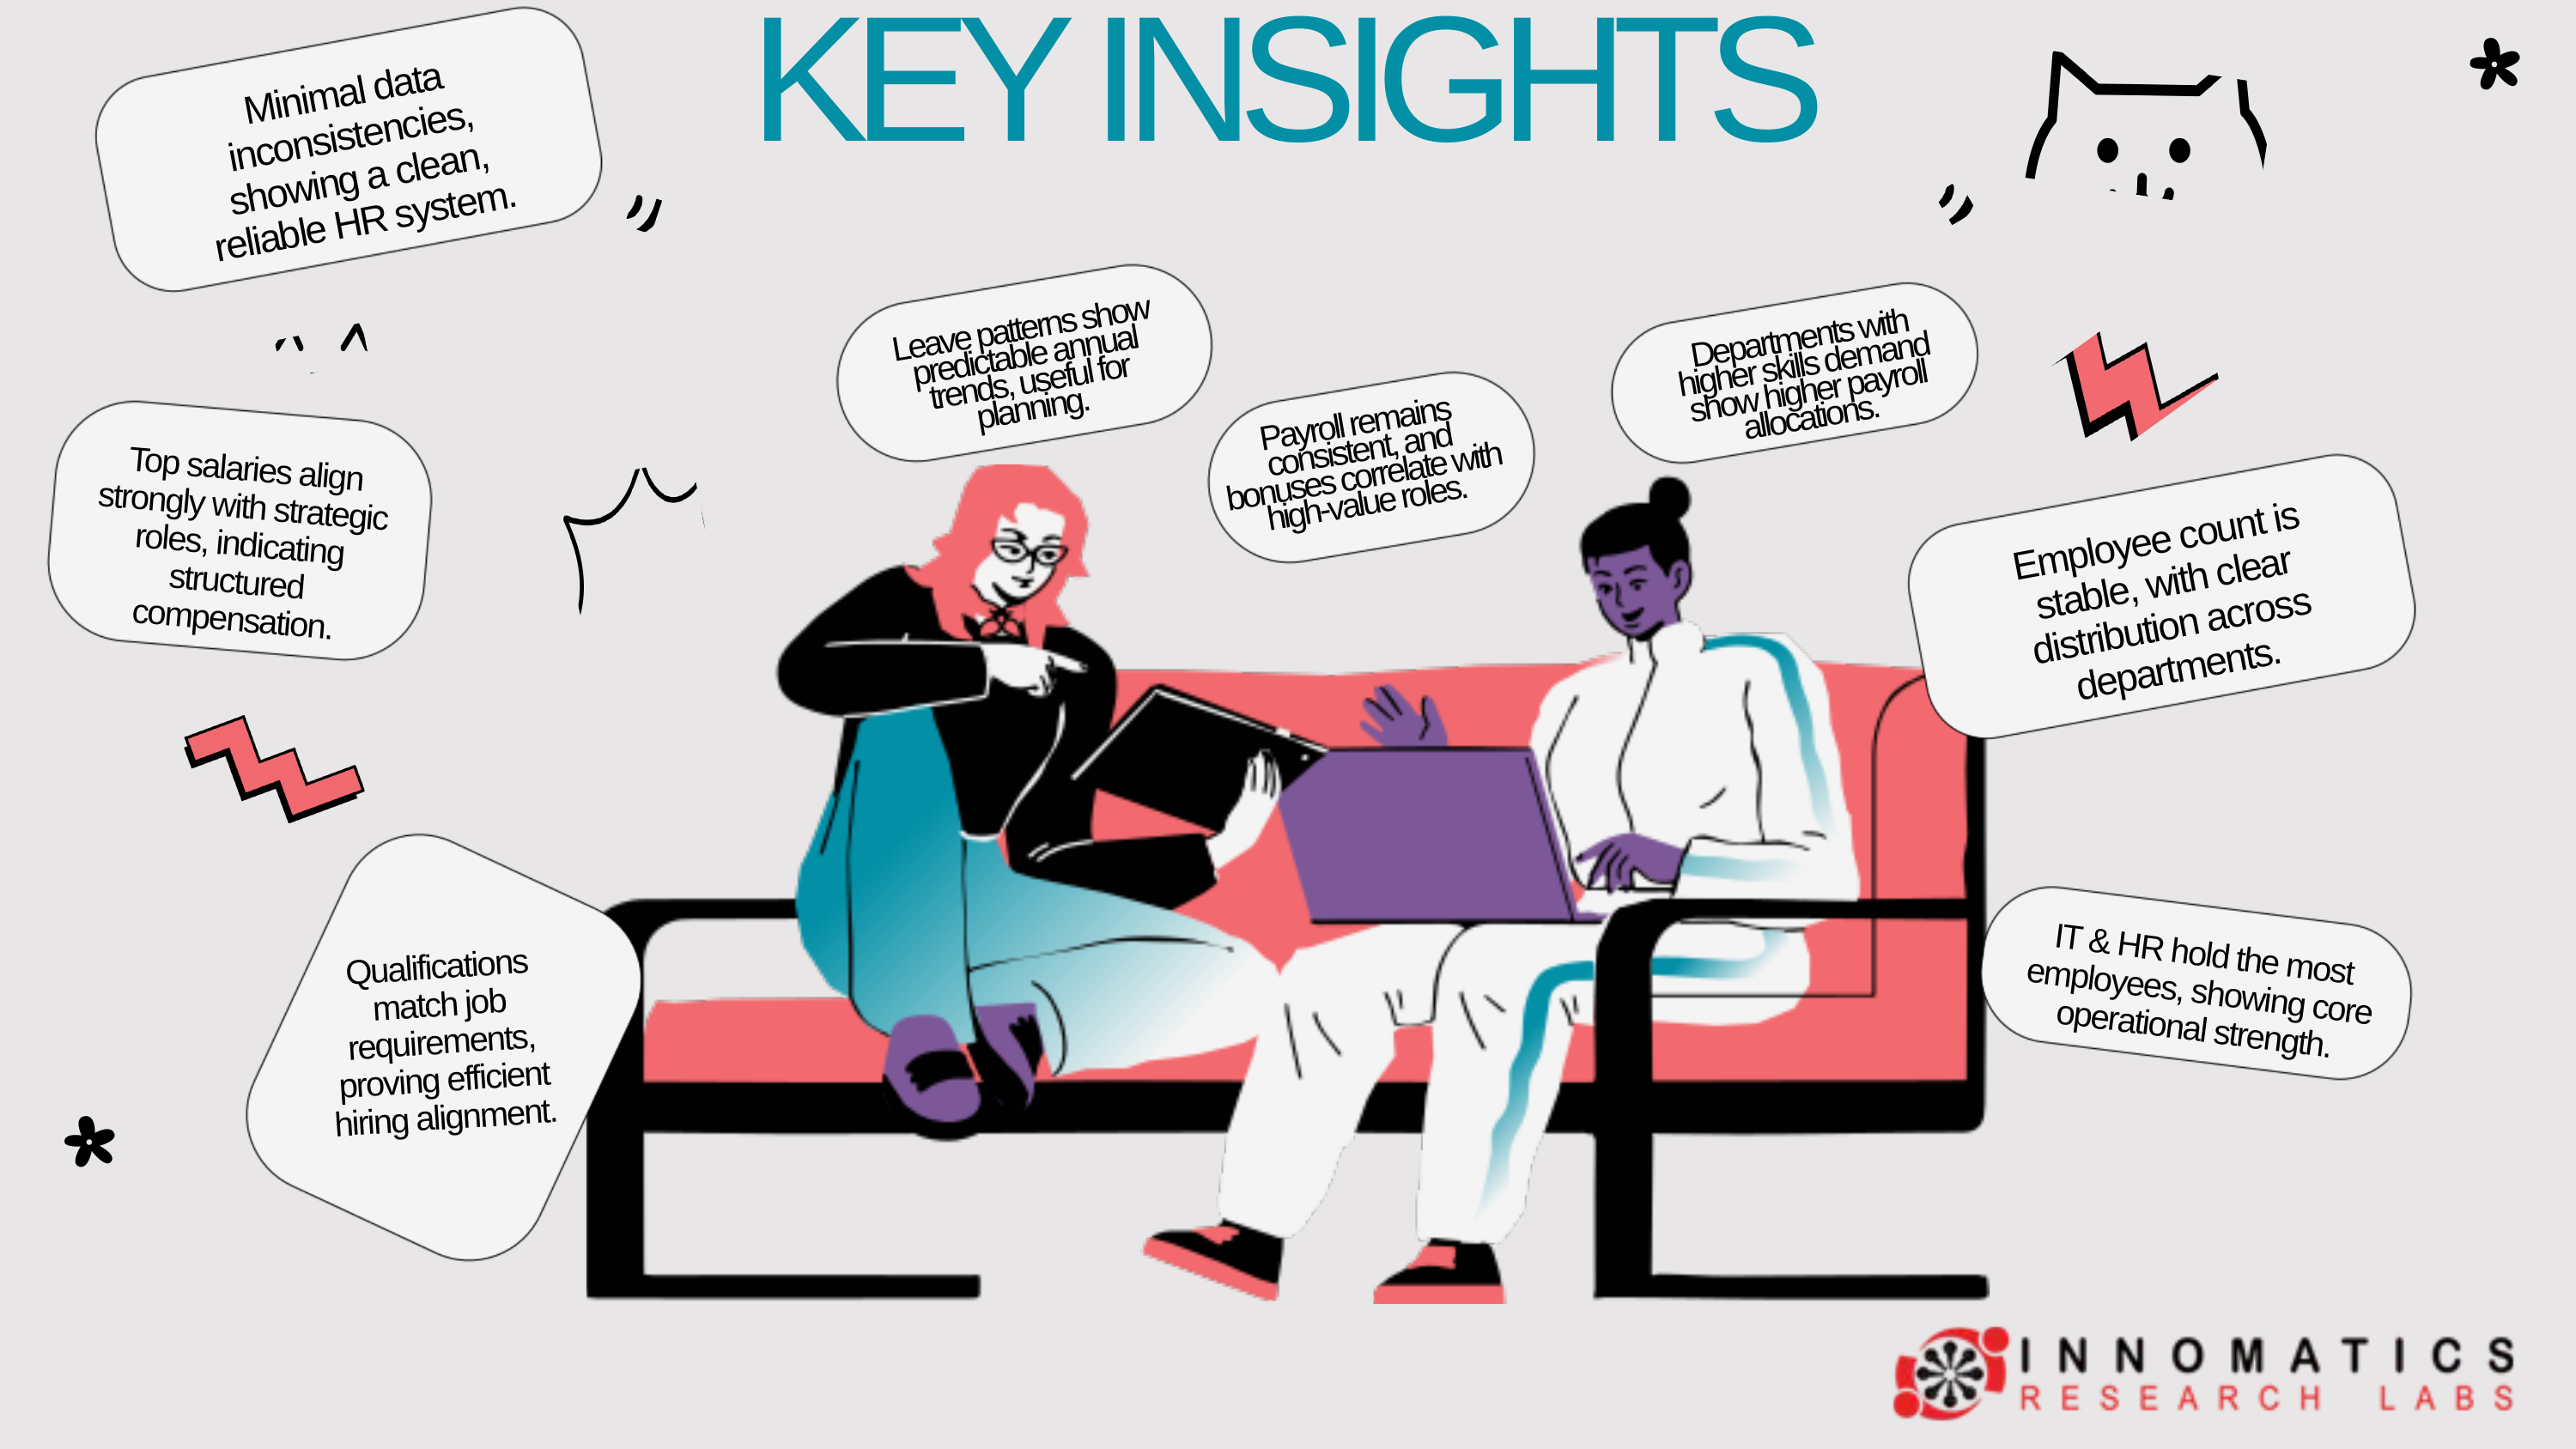

KEY INSIGHTS

Minimal data inconsistencies, showing a clean, reliable HR system.

Leave patterns show predictable annual trends, useful for planning.

Departments with higher skills demand show higher payroll allocations.

Payroll remains consistent, and bonuses correlate with high-value roles.

Top salaries align strongly with strategic roles, indicating structured compensation.

Employee count is stable, with clear distribution across departments.

IT & HR hold the most employees, showing core operational strength.
Qualifications match job requirements, proving efficient hiring alignment.